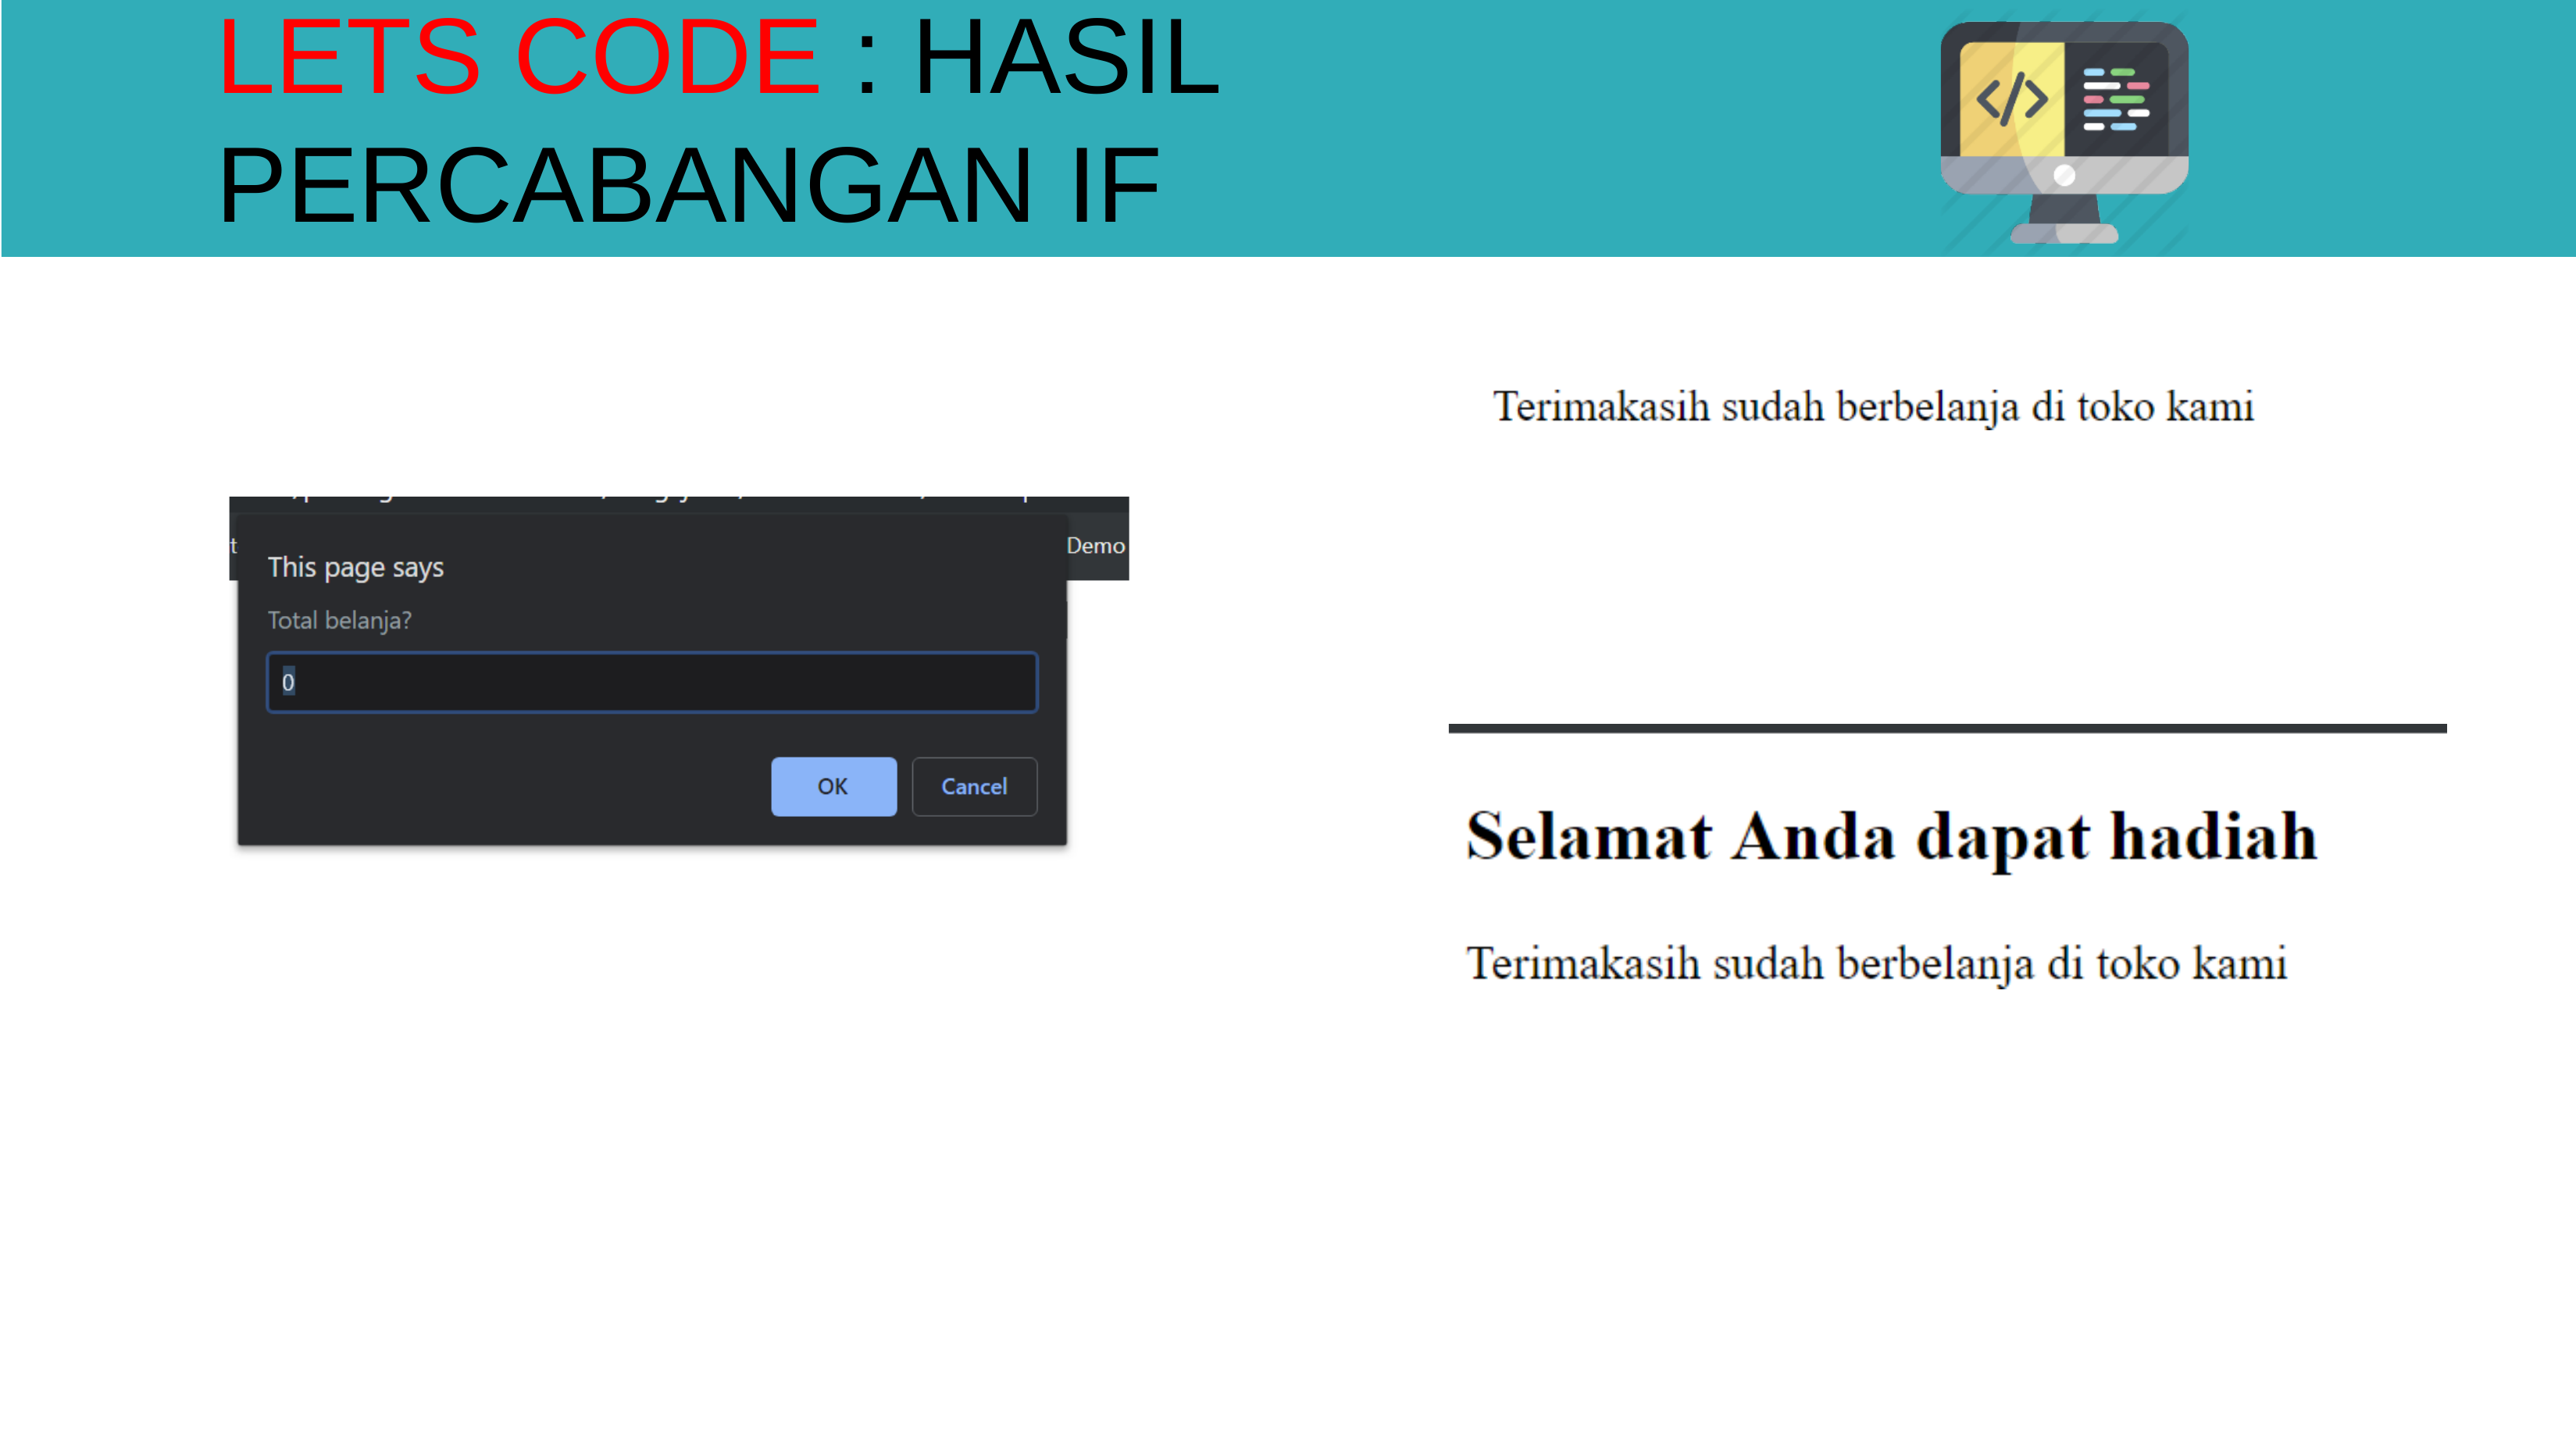

# LETS CODE : HASIL PERCABANGAN IF